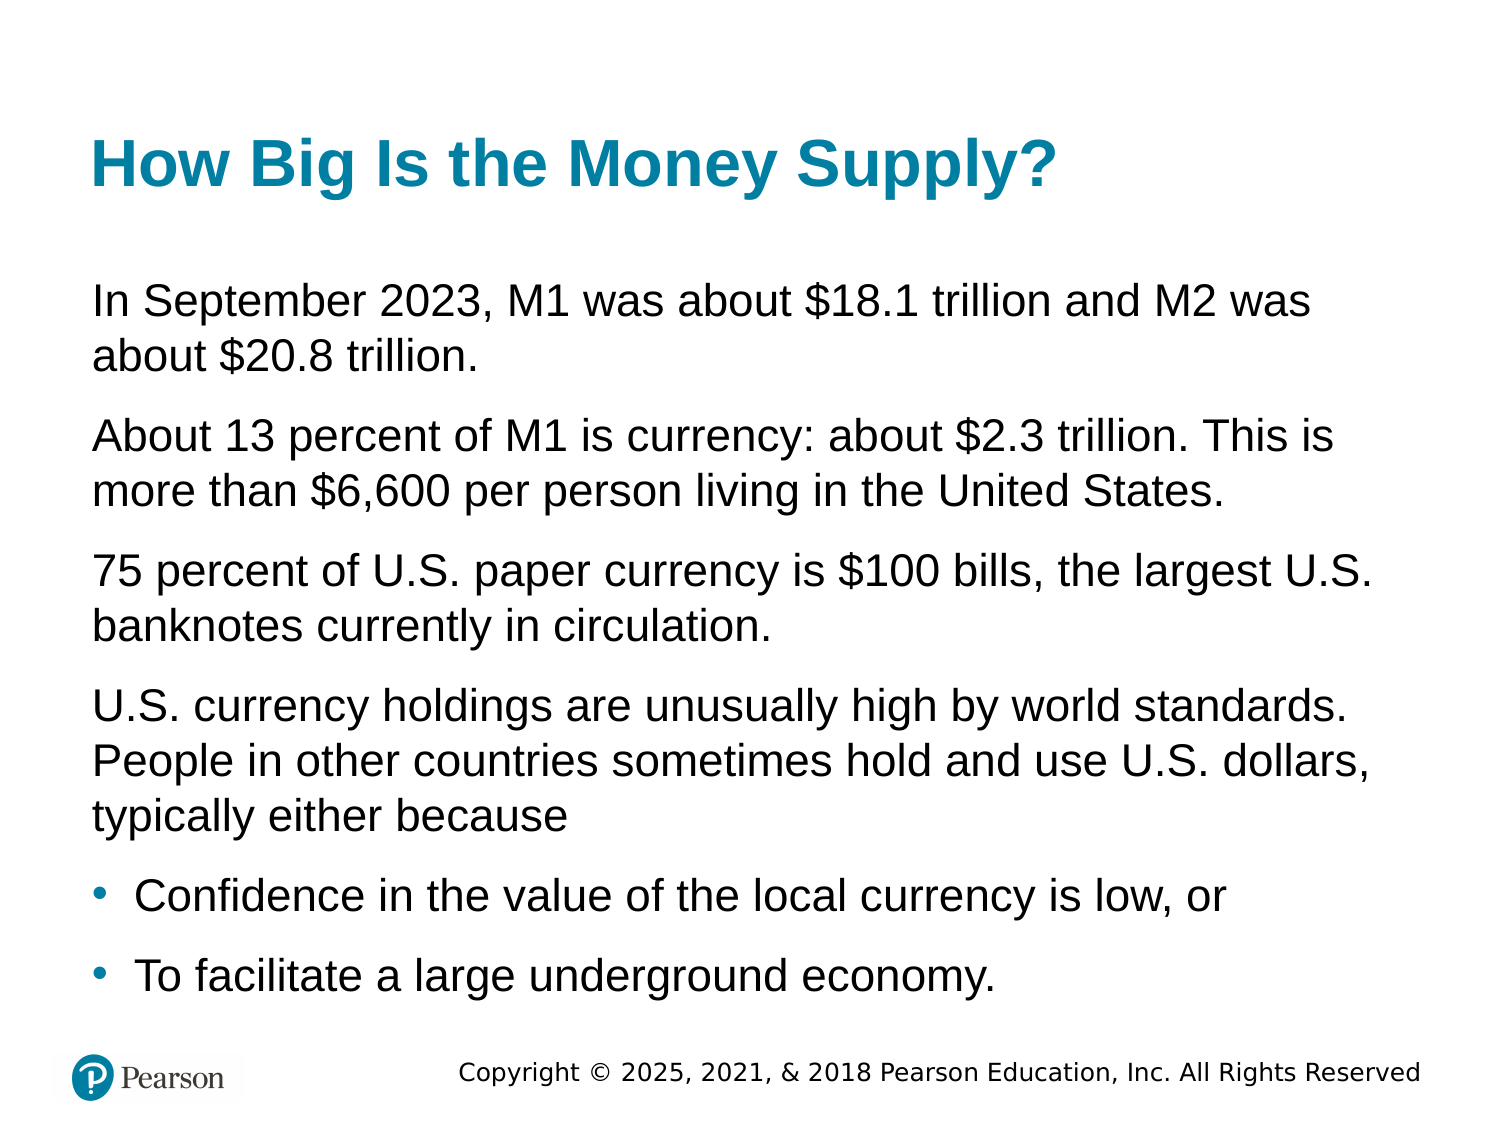

# How Big Is the Money Supply?
In September 2023, M1 was about $18.1 trillion and M2 was about $20.8 trillion.
About 13 percent of M1 is currency: about $2.3 trillion. This is more than $6,600 per person living in the United States.
75 percent of U.S. paper currency is $100 bills, the largest U.S. banknotes currently in circulation.
U.S. currency holdings are unusually high by world standards. People in other countries sometimes hold and use U.S. dollars, typically either because
Confidence in the value of the local currency is low, or
To facilitate a large underground economy.